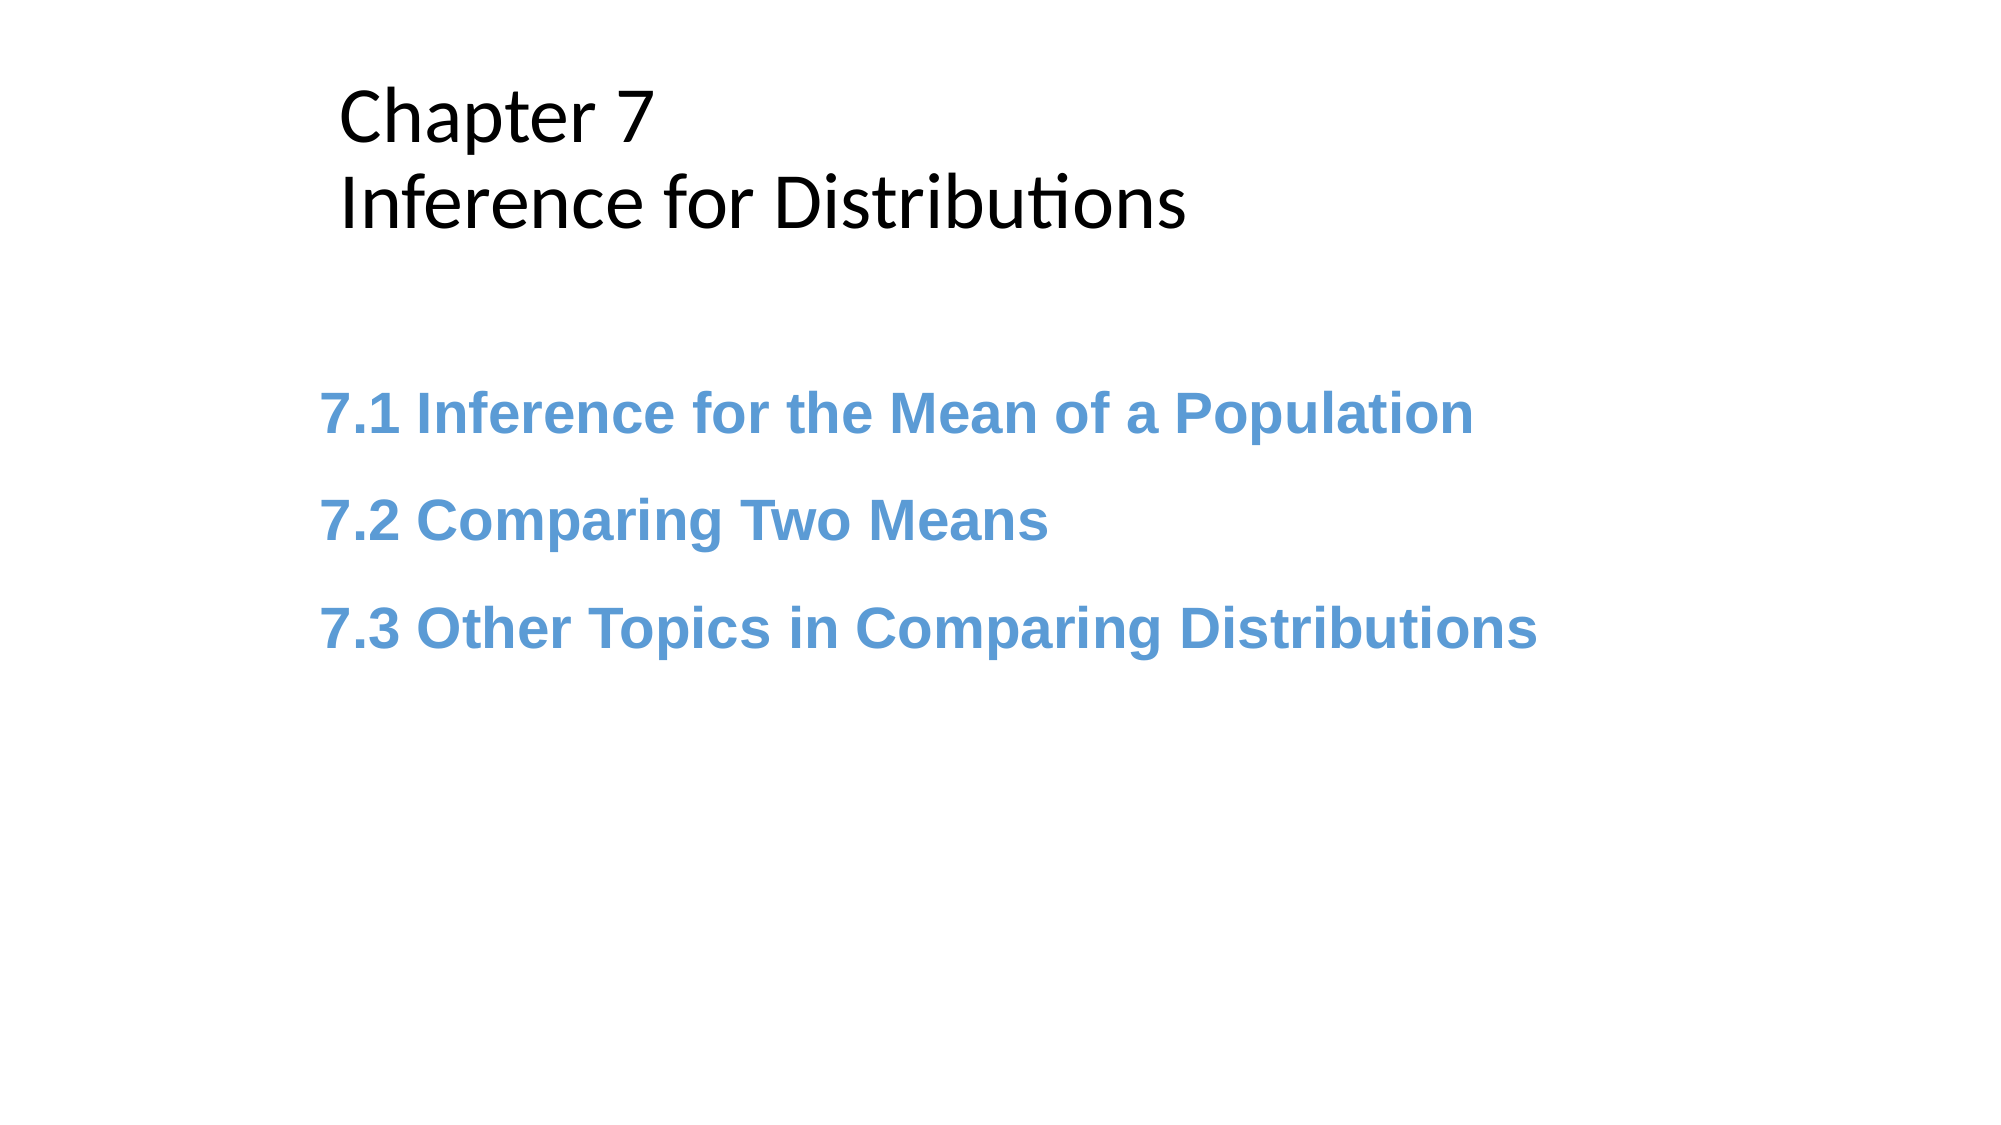

# Chapter 7 Inference for Distributions
7.1 Inference for the Mean of a Population
7.2 Comparing Two Means
7.3 Other Topics in Comparing Distributions